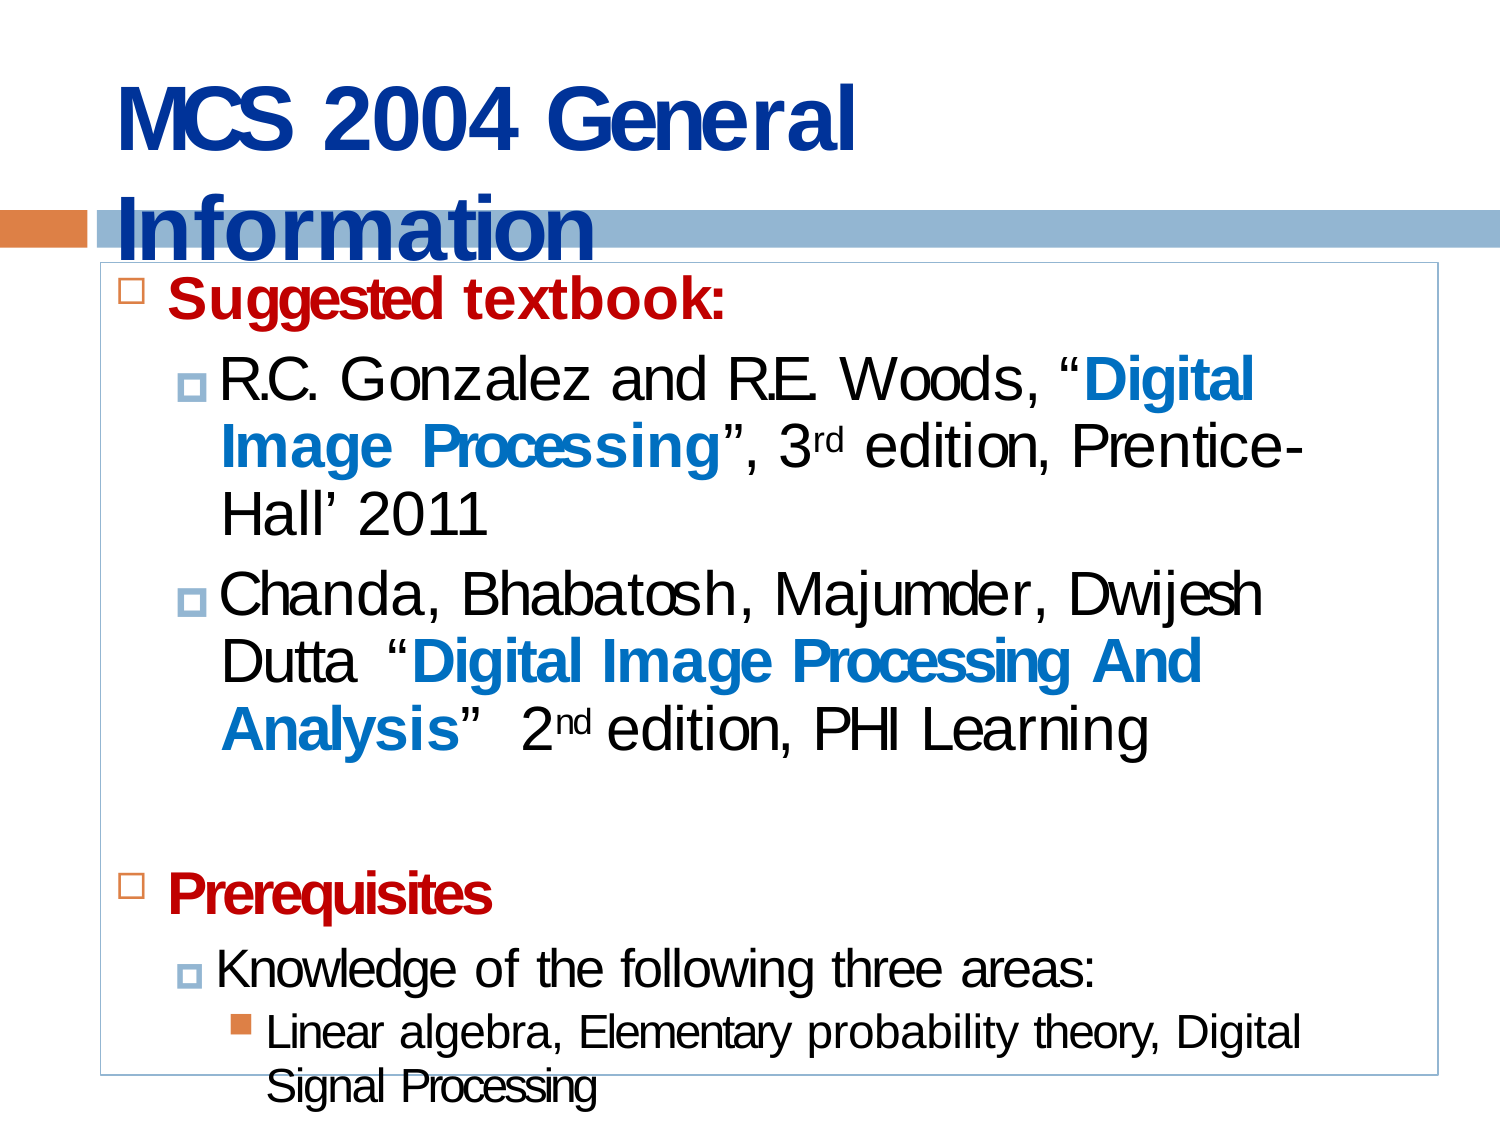

# MCS 2004 General Information
Suggested textbook:
🞑 R.C. Gonzalez and R.E. Woods, “Digital Image  Processing”, 3rd  edition, Prentice-Hall’ 2011
🞑 Chanda, Bhabatosh, Majumder, Dwijesh Dutta  “Digital Image Processing And Analysis”	2nd  edition, PHI Learning

Prerequisites
🞑 Knowledge of the following three areas:
Linear algebra, Elementary probability theory, Digital
Signal Processing